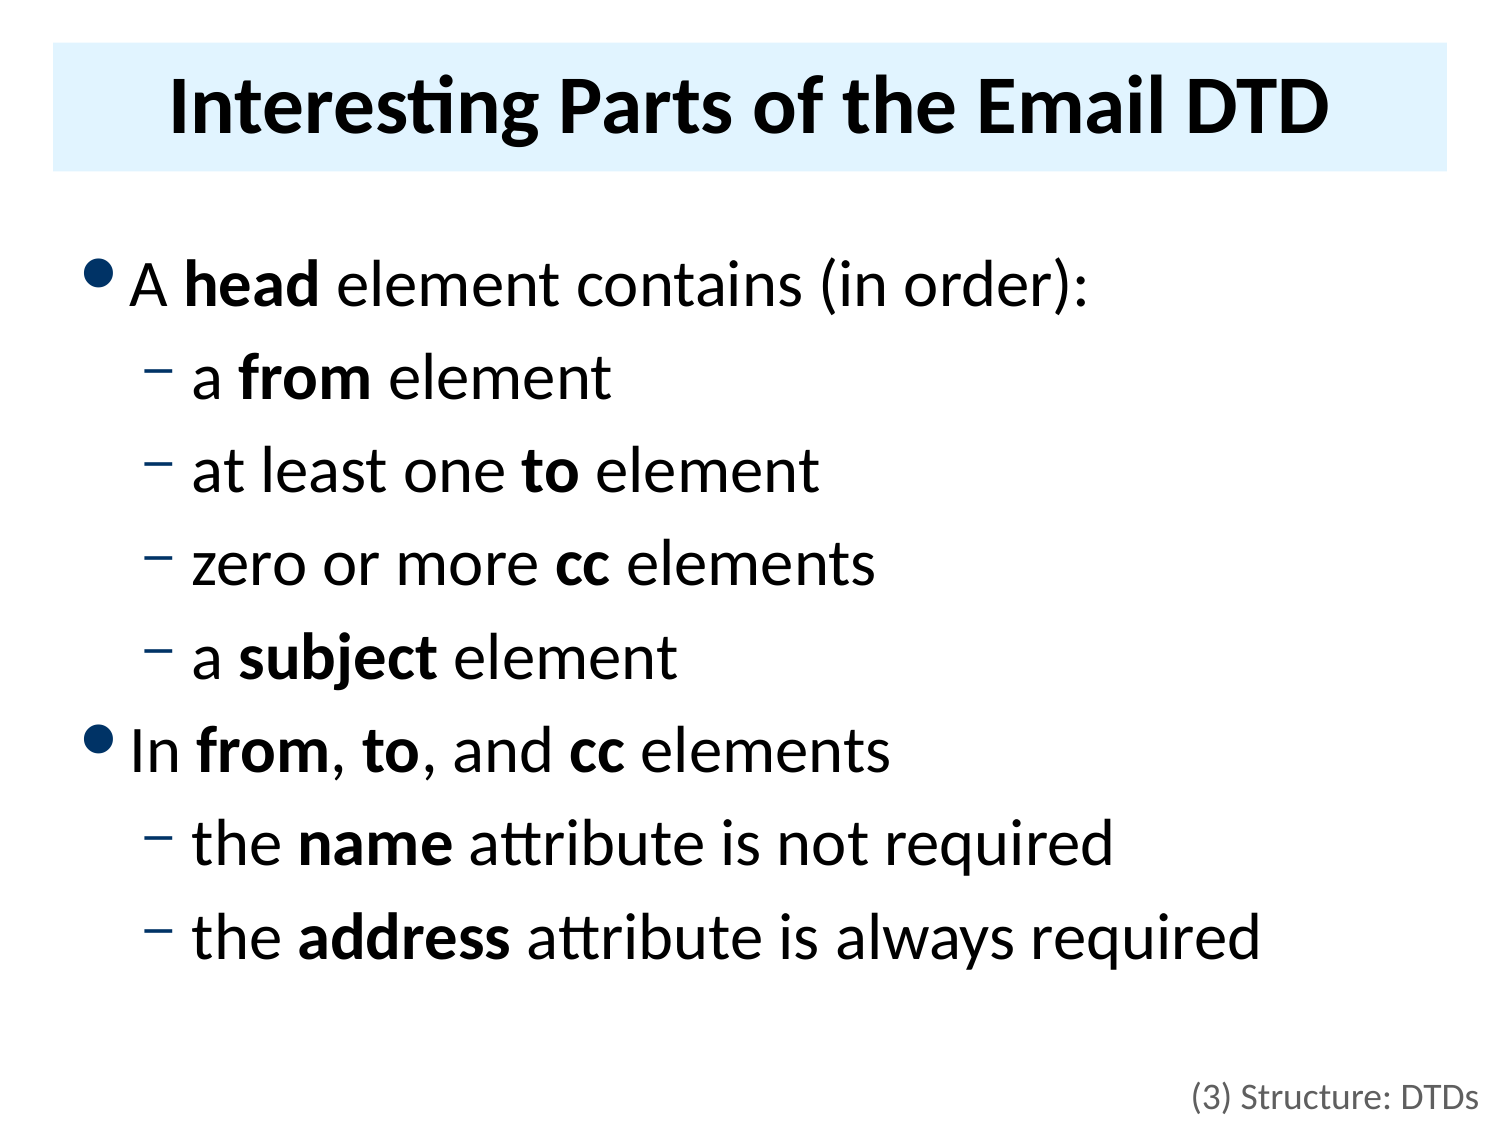

# Interesting Parts of the Email DTD
A head element contains (in order):
a from element
at least one to element
zero or more cc elements
a subject element
In from, to, and cc elements
the name attribute is not required
the address attribute is always required
(3) Structure: DTDs